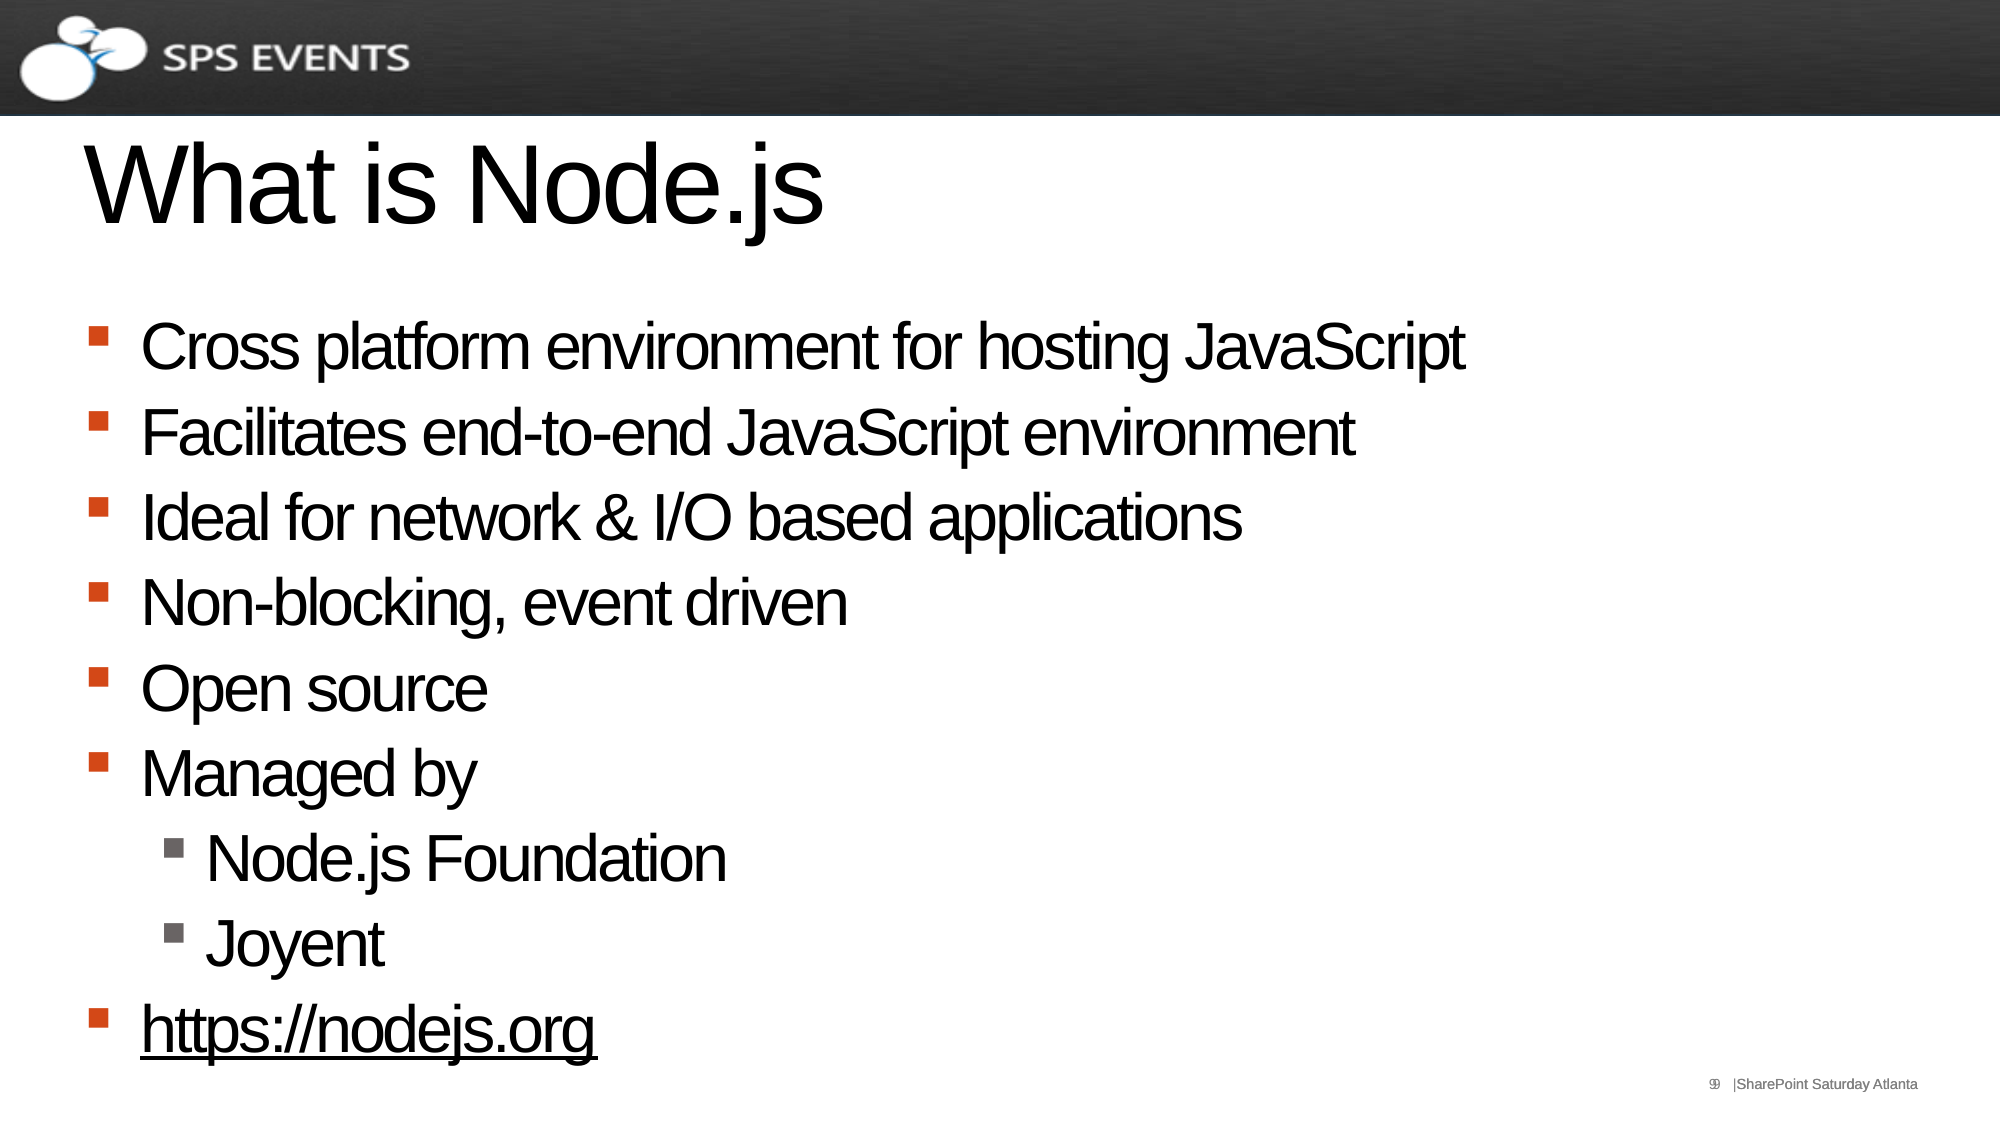

# What is Node.js
Cross platform environment for hosting JavaScript
Facilitates end-to-end JavaScript environment
Ideal for network & I/O based applications
Non-blocking, event driven
Open source
Managed by
Node.js Foundation
Joyent
https://nodejs.org